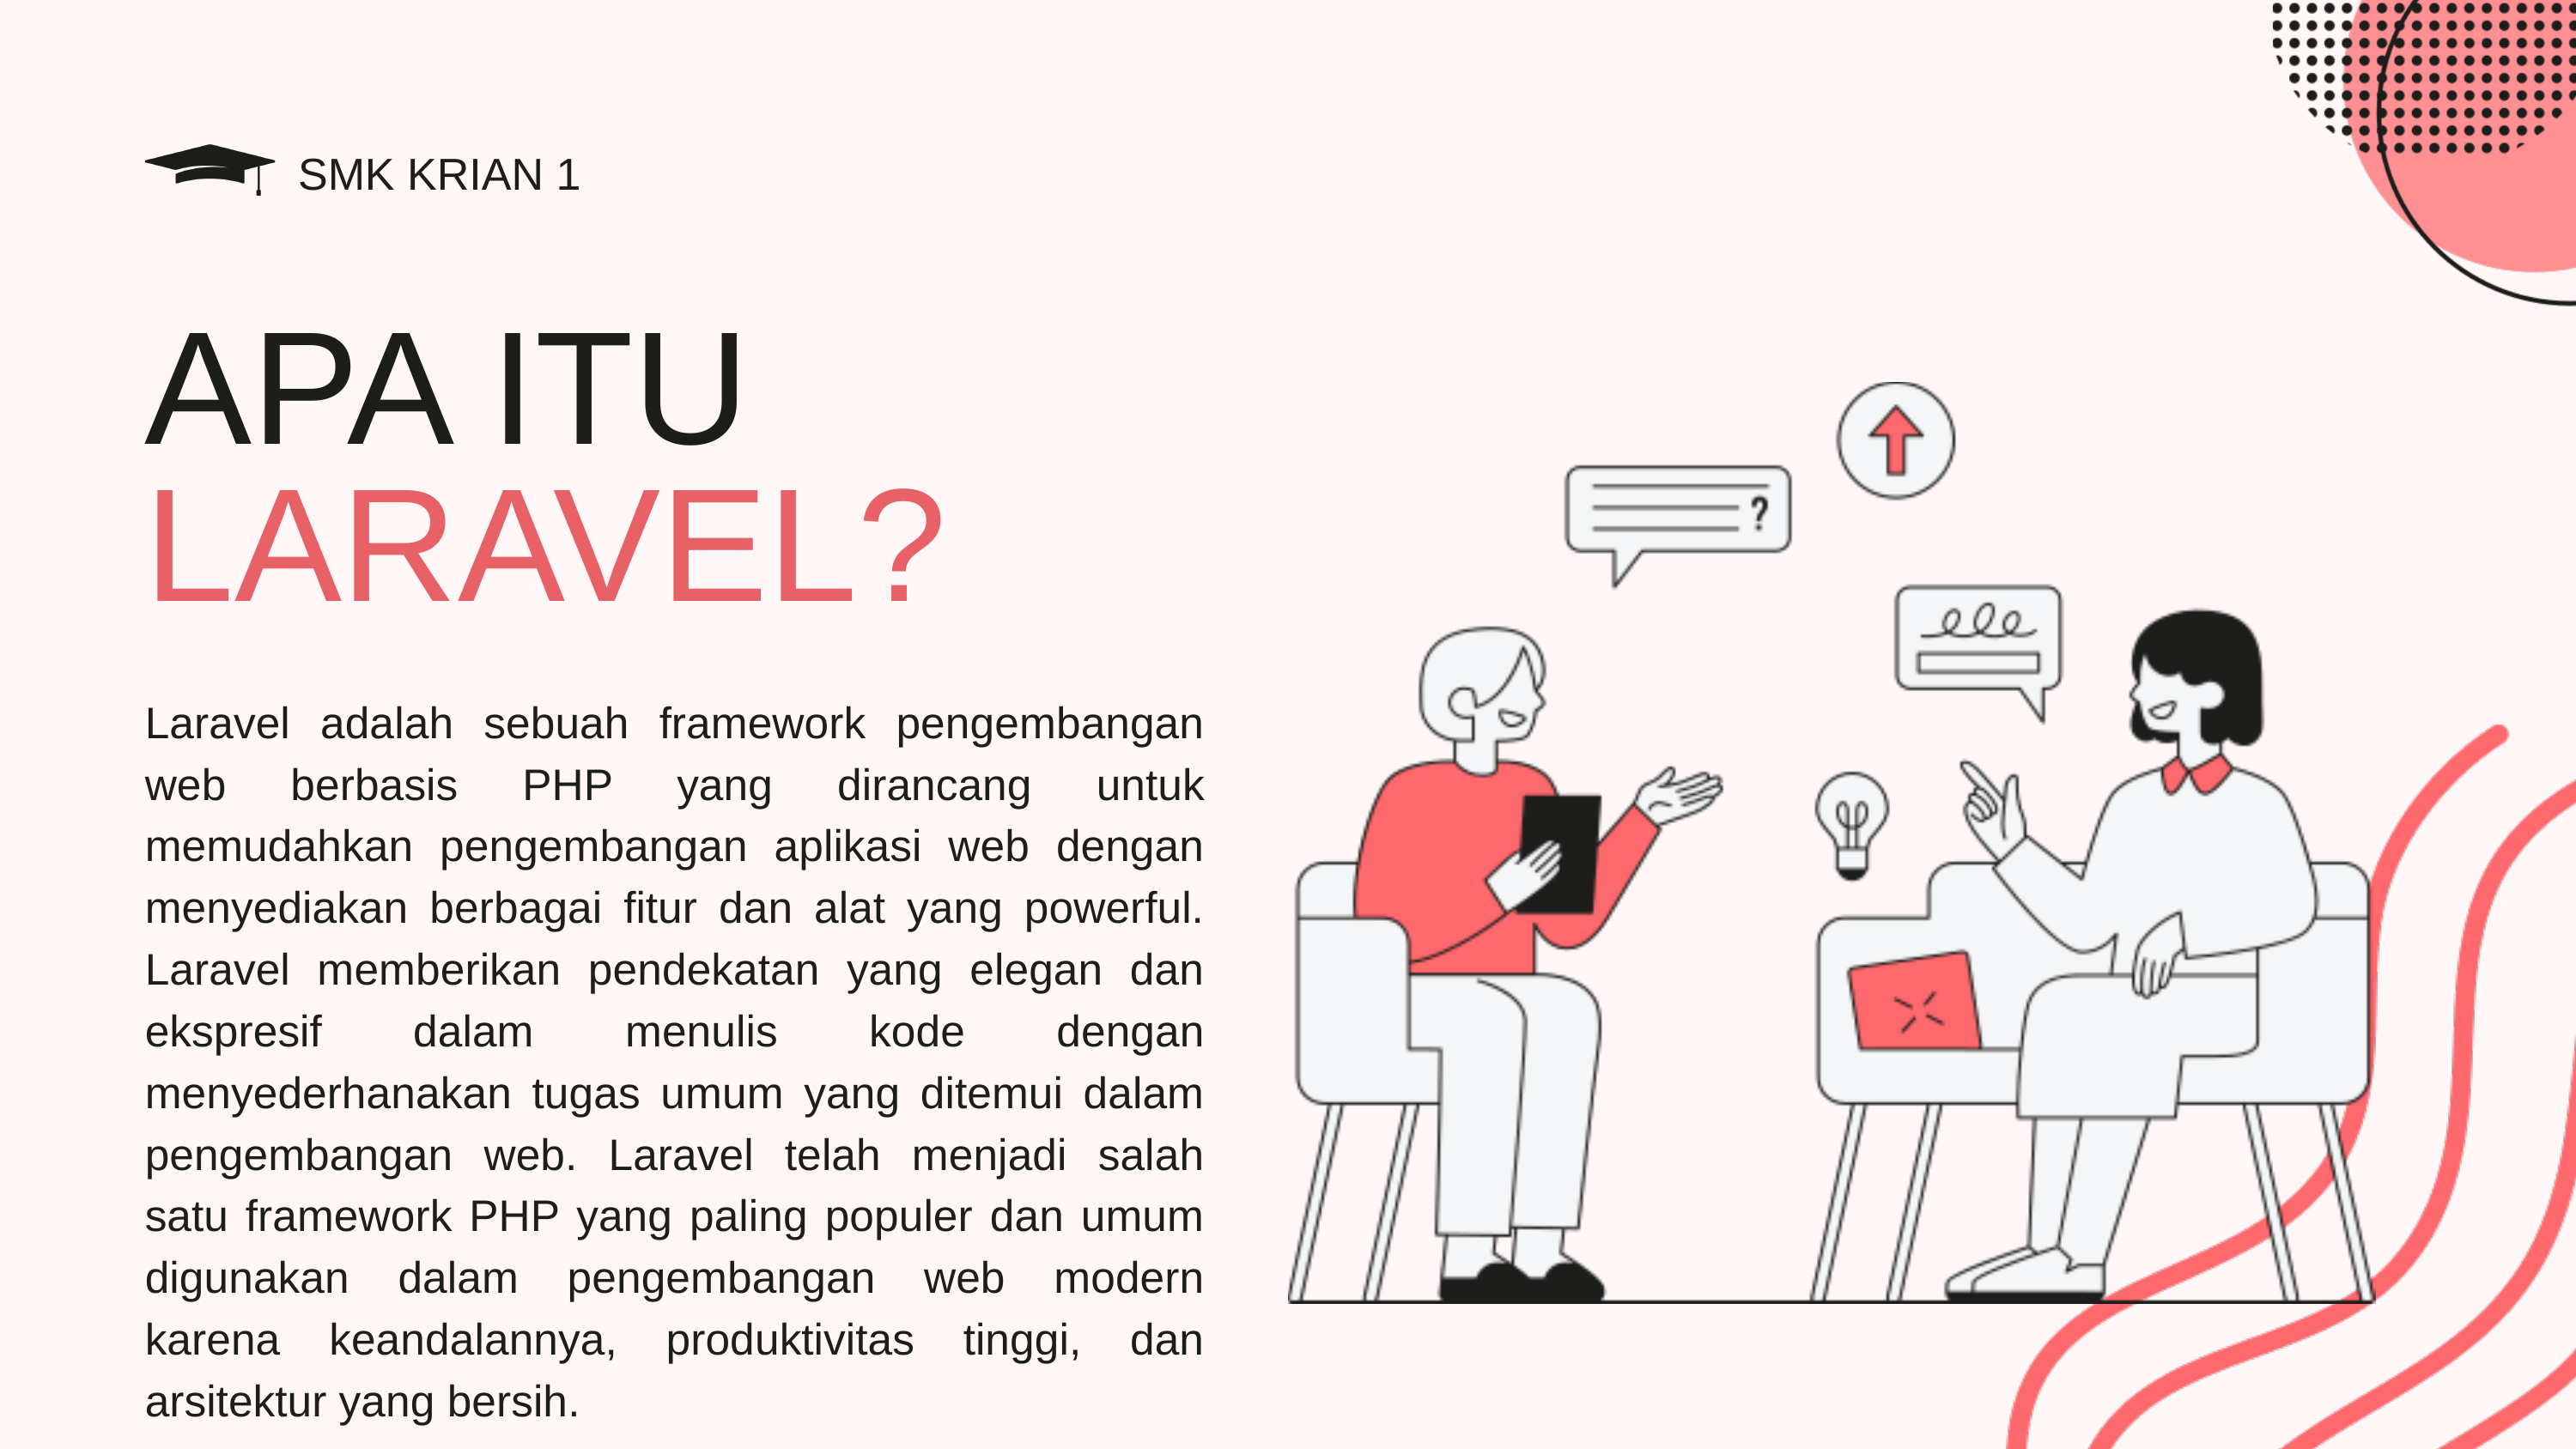

SMK KRIAN 1

APA ITU LARAVEL?

Laravel adalah sebuah framework pengembangan web berbasis PHP yang dirancang untuk memudahkan pengembangan aplikasi web dengan menyediakan berbagai fitur dan alat yang powerful. Laravel memberikan pendekatan yang elegan dan ekspresif dalam menulis kode dengan menyederhanakan tugas umum yang ditemui dalam pengembangan web. Laravel telah menjadi salah satu framework PHP yang paling populer dan umum digunakan dalam pengembangan web modern karena keandalannya, produktivitas tinggi, dan arsitektur yang bersih.